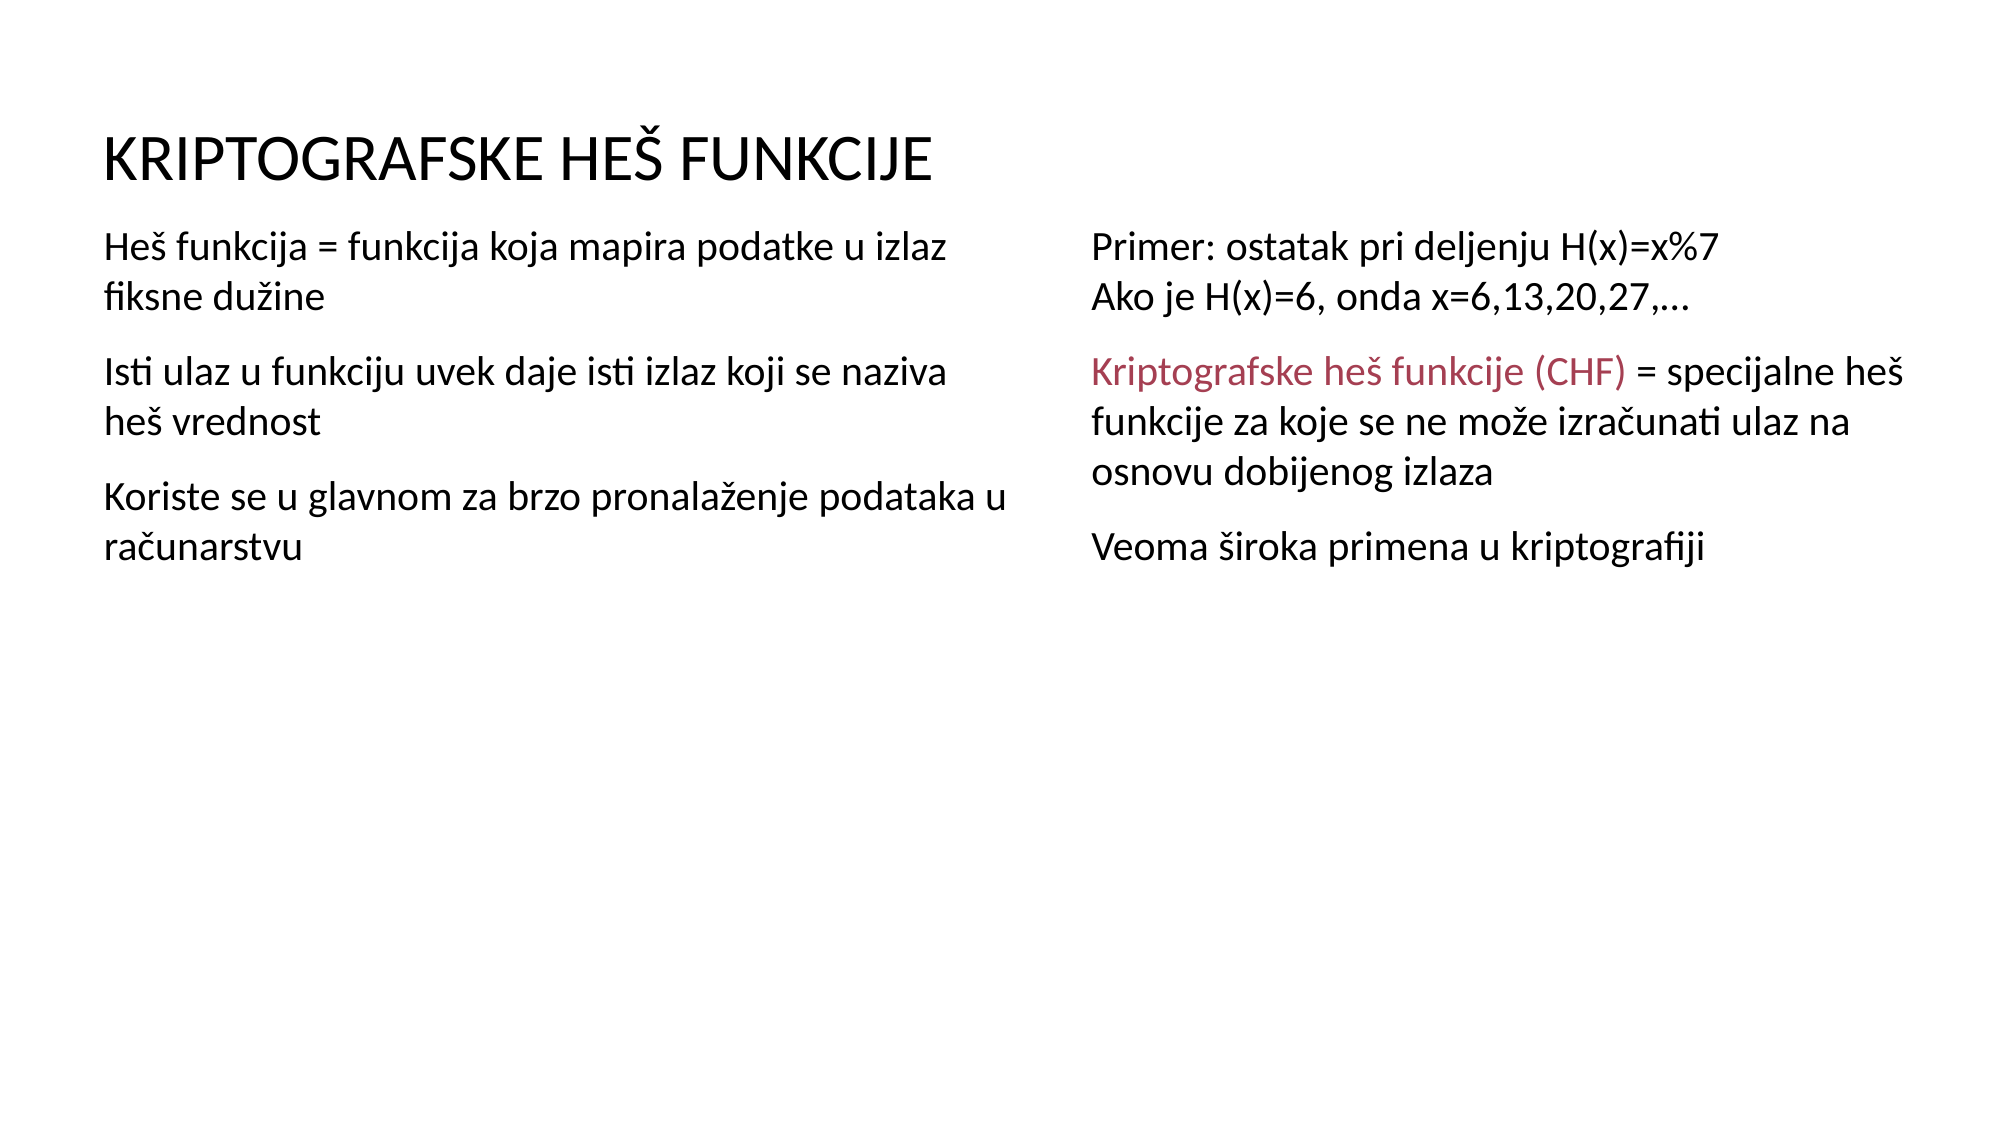

KRIPTOGRAFSKE HEŠ FUNKCIJE
Heš funkcija = funkcija koja mapira podatke u izlaz fiksne dužine
Isti ulaz u funkciju uvek daje isti izlaz koji se naziva heš vrednost
Koriste se u glavnom za brzo pronalaženje podataka u računarstvu

Primer: ostatak pri deljenju H(x)=x%7
Ako je H(x)=6, onda x=6,13,20,27,…
Kriptografske heš funkcije (CHF) = specijalne heš funkcije za koje se ne može izračunati ulaz na osnovu dobijenog izlaza
Veoma široka primena u kriptografiji